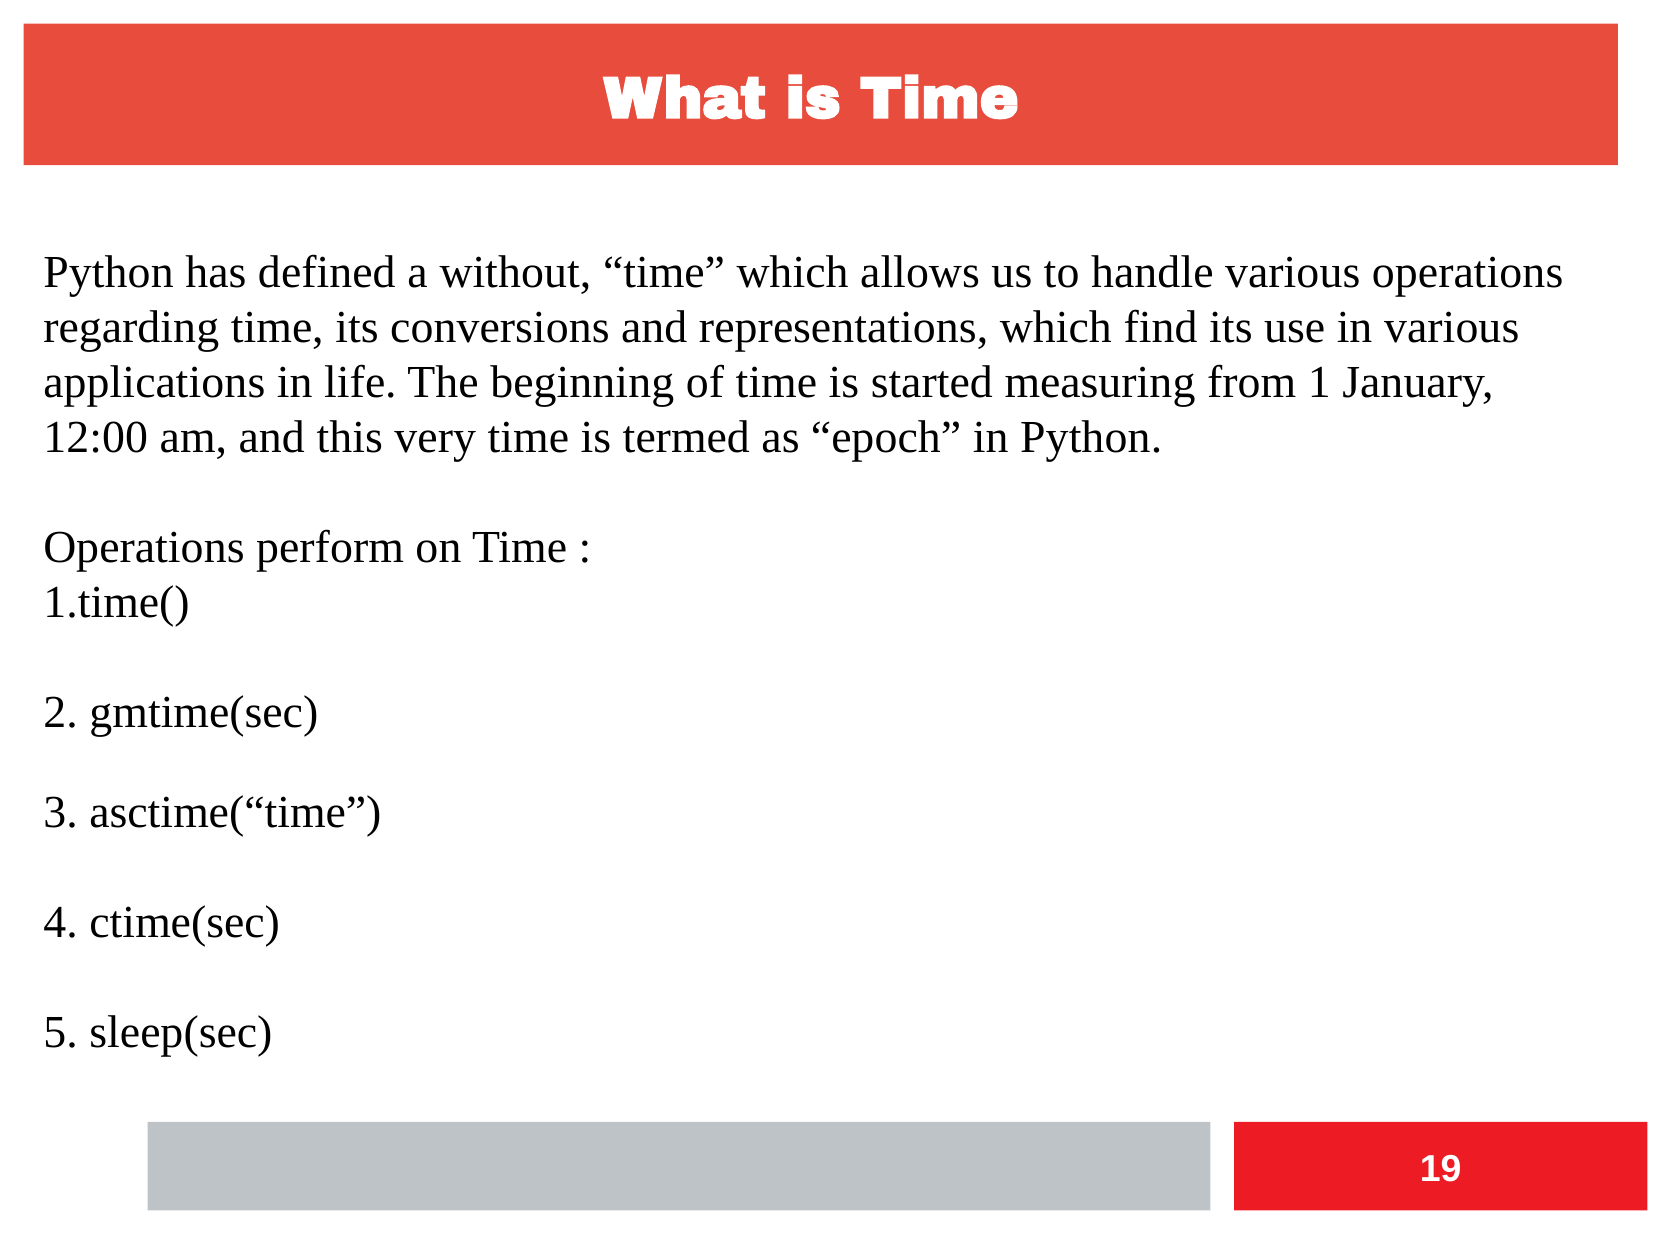

What is Time

Python has defined a without, “time” which allows us to handle various operations regarding time, its conversions and representations, which find its use in various applications in life. The beginning of time is started measuring from 1 January, 12:00 am, and this very time is termed as “epoch” in Python.

Operations perform on Time :
1.time()

2. gmtime(sec)
3. asctime(“time”)

4. ctime(sec)

5. sleep(sec)

19